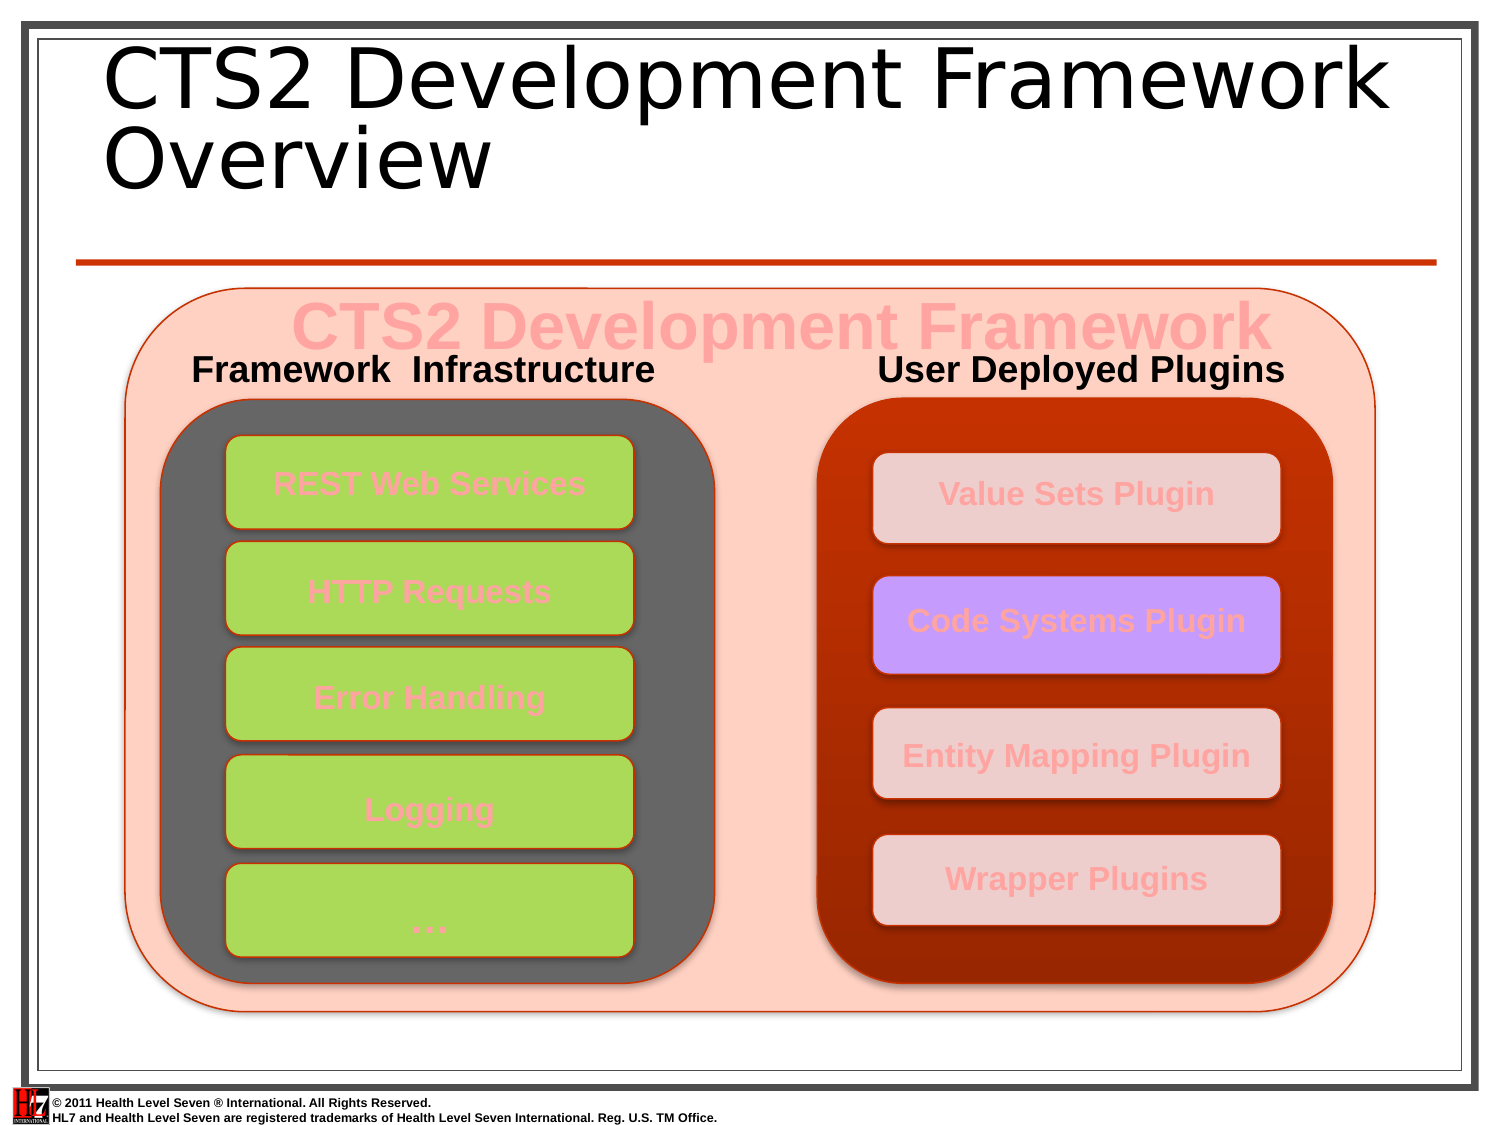

# CTS2 Development Framework Overview
CTS2 Development Framework

Framework  Infrastructure
User Deployed Plugins

Value Sets Plugin
REST Web Services

HTTP Requests

Code Systems Plugin

Error Handling

Entity Mapping Plugin

Logging

Wrapper Plugins

…